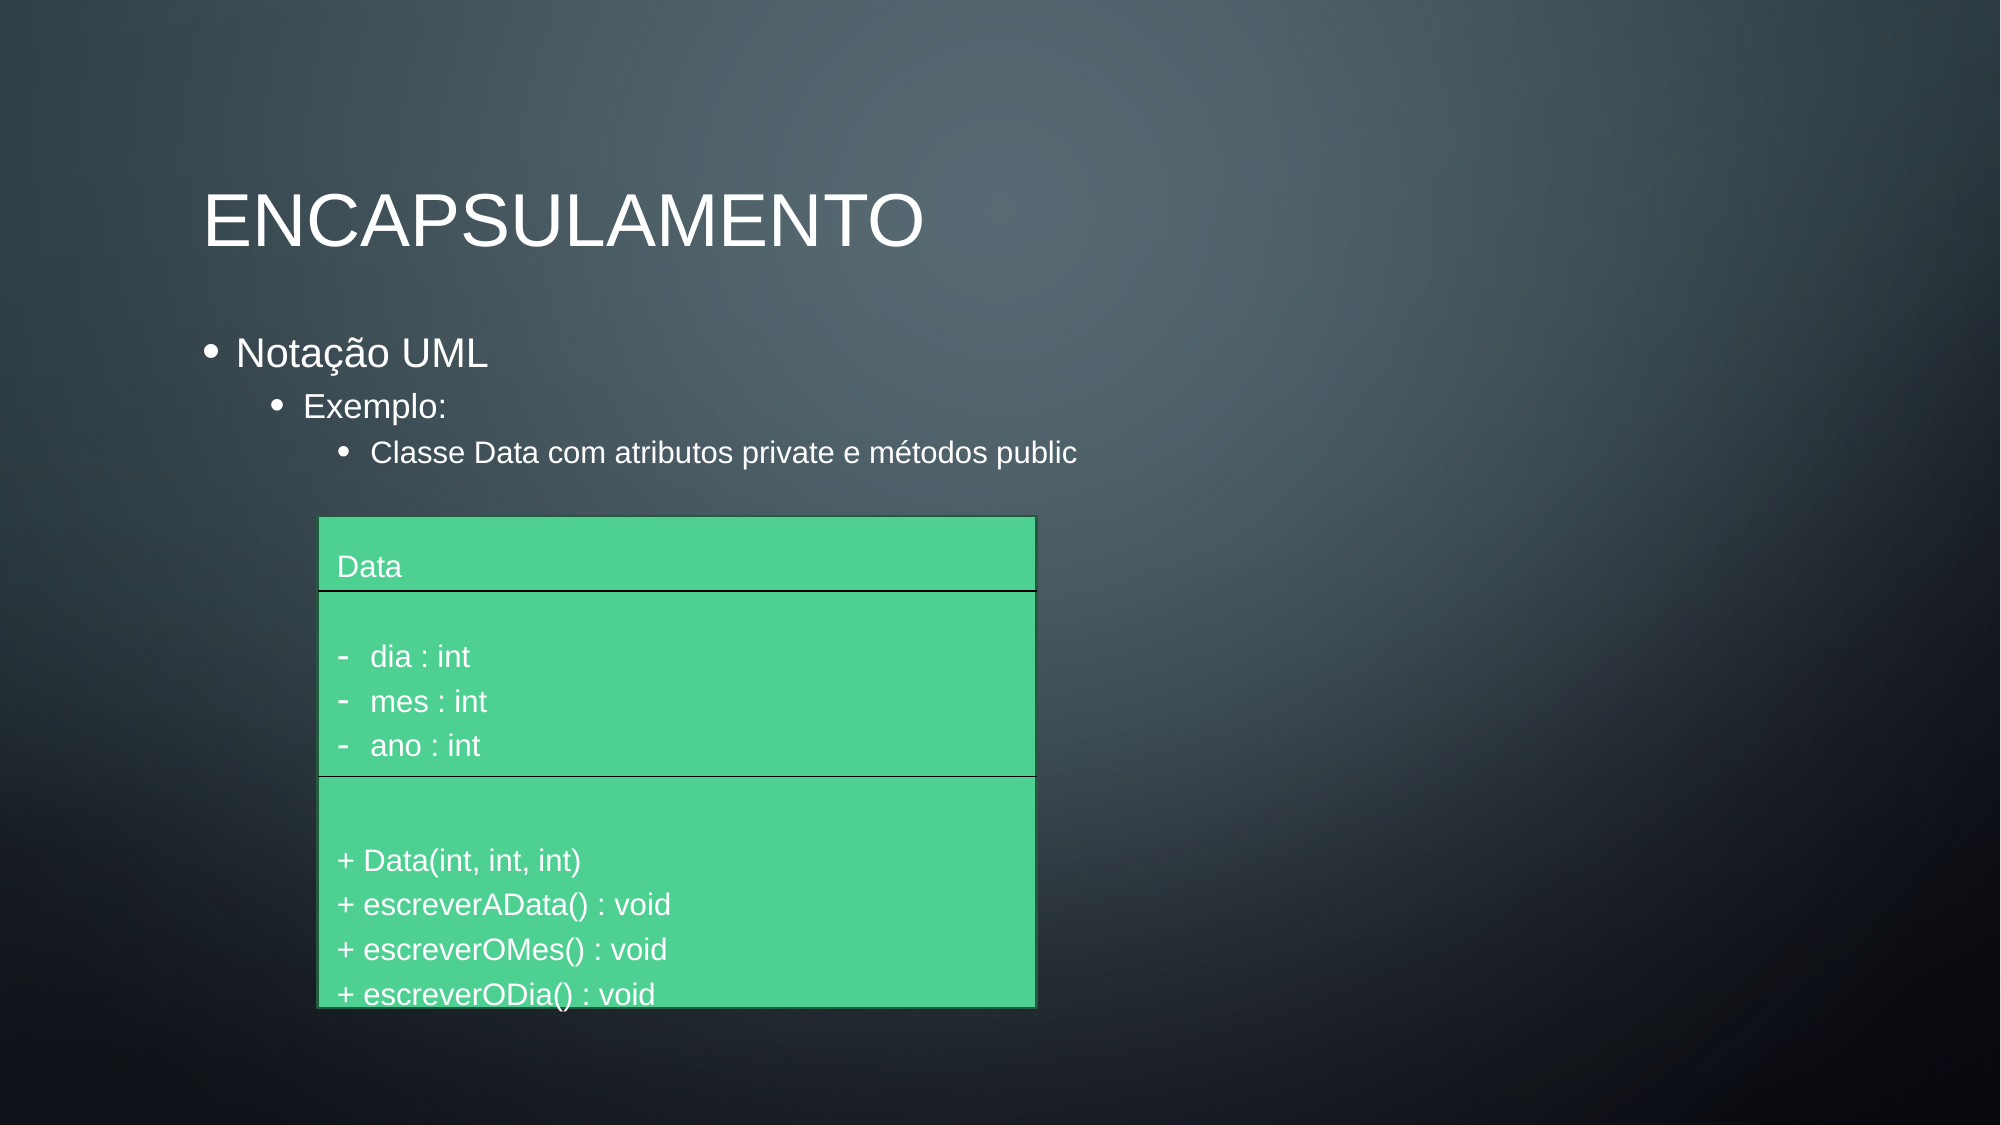

# ENCAPSULAMENTO
Notação UML
Exemplo:
Classe Data com atributos private e métodos public

		Data

dia : int
mes : int
ano : int

+ Data(int, int, int)
+ escreverAData() : void
+ escreverOMes() : void
+ escreverODia() : void